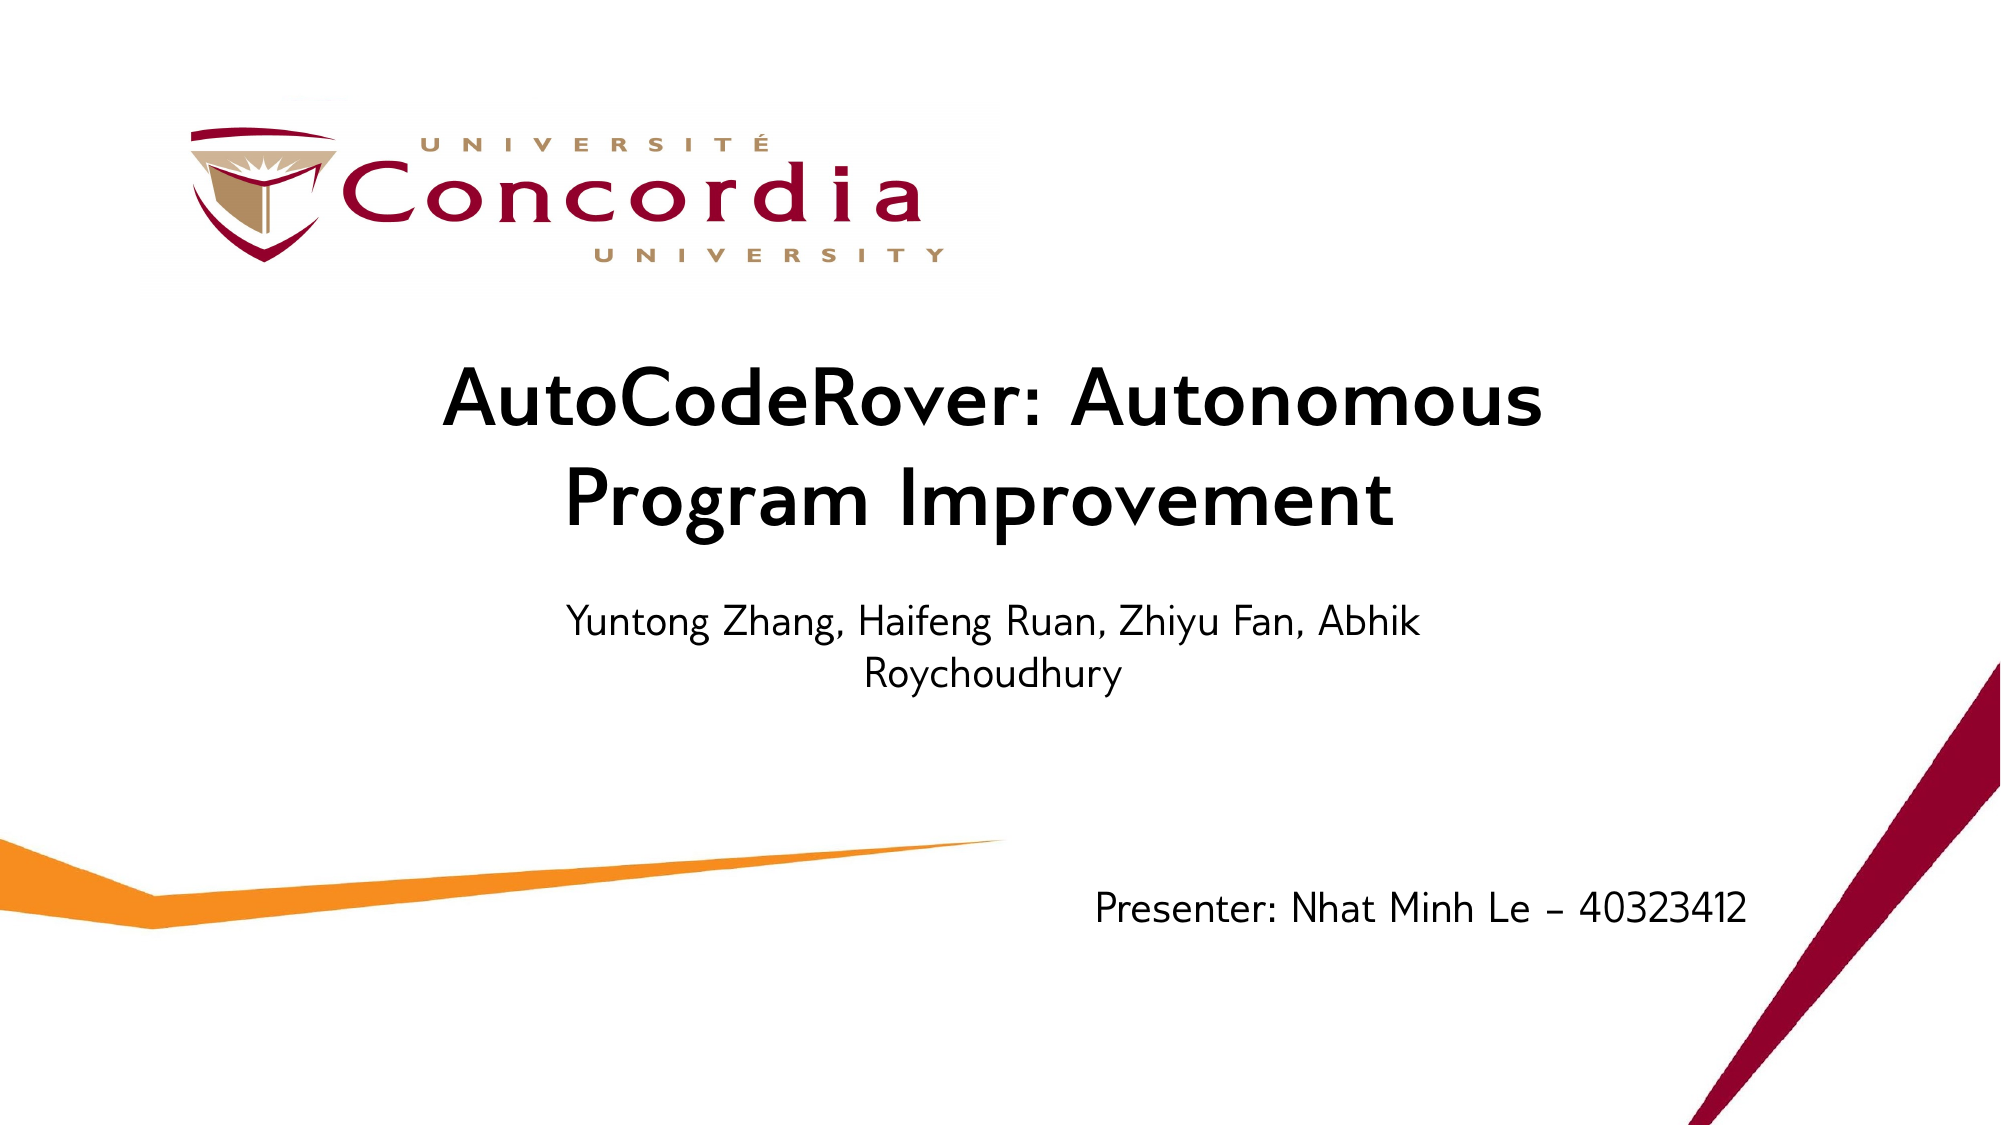

# AutoCodeRover: Autonomous Program Improvement
Yuntong Zhang, Haifeng Ruan, Zhiyu Fan, Abhik Roychoudhury
Presenter: Nhat Minh Le – 40323412